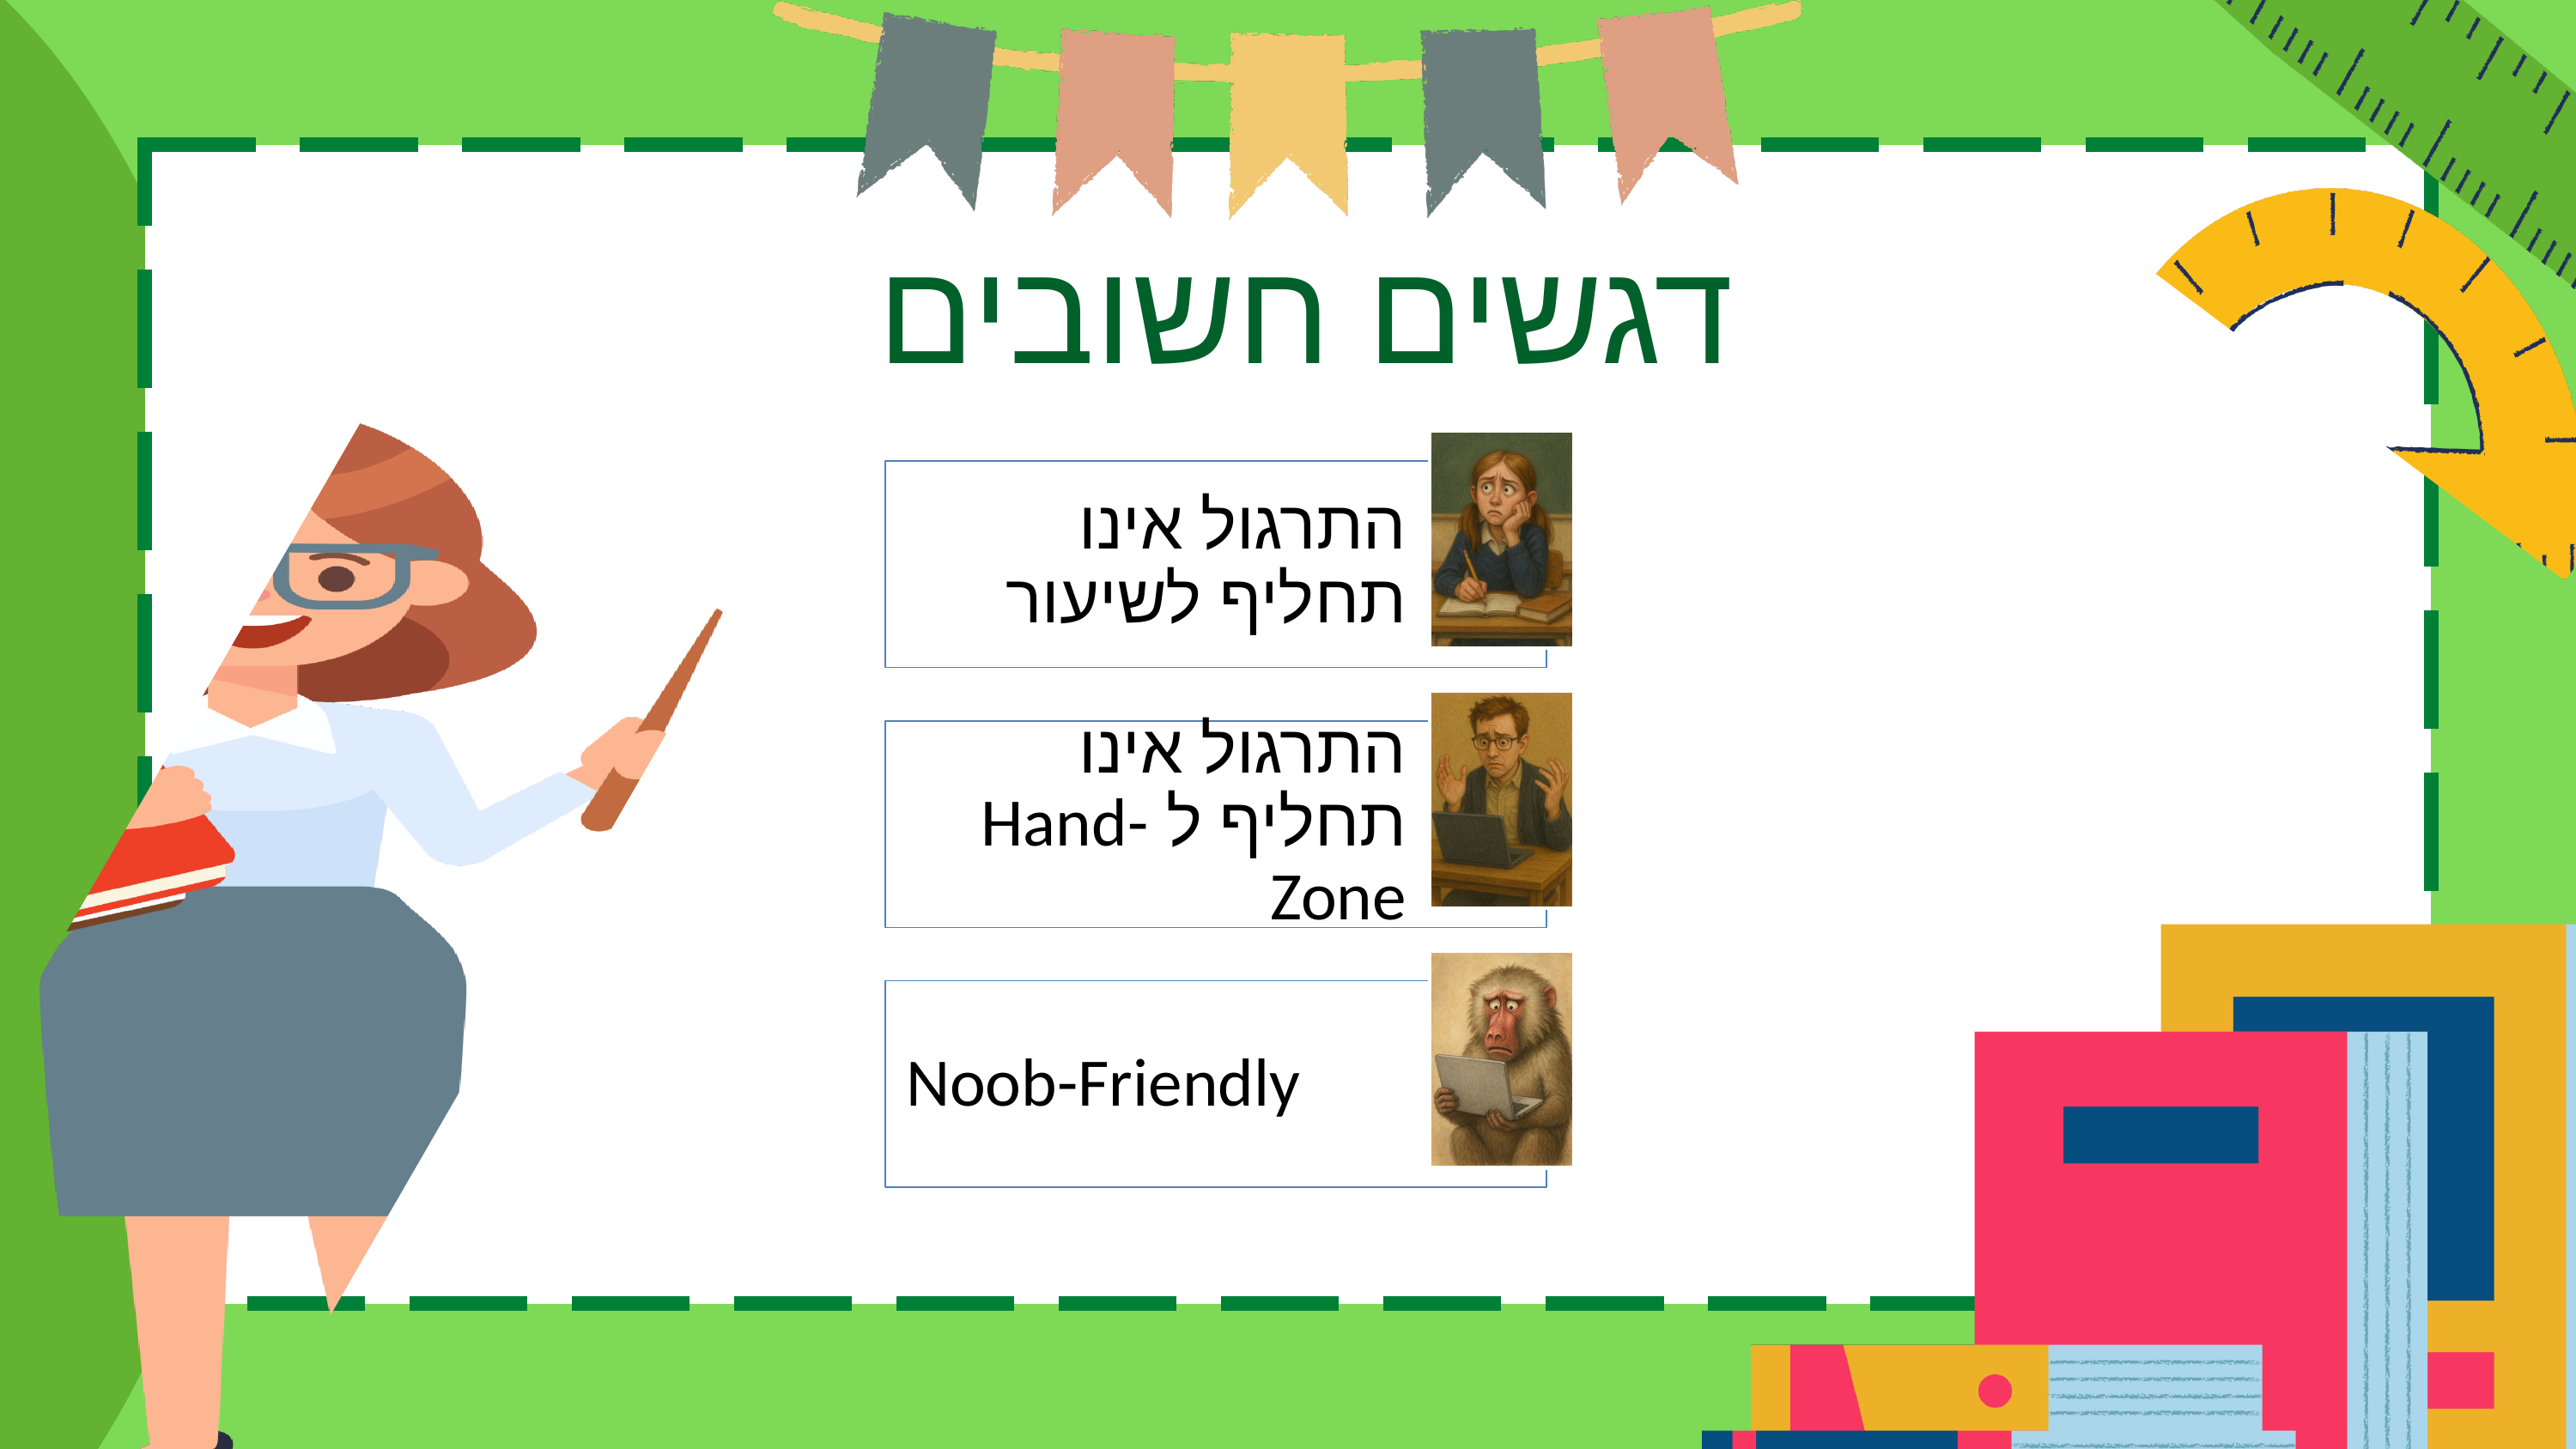

דגשים חשובים
התרגול אינו תחליף לשיעור
התרגול אינו תחליף ל Hand-Zone
Noob-Friendly